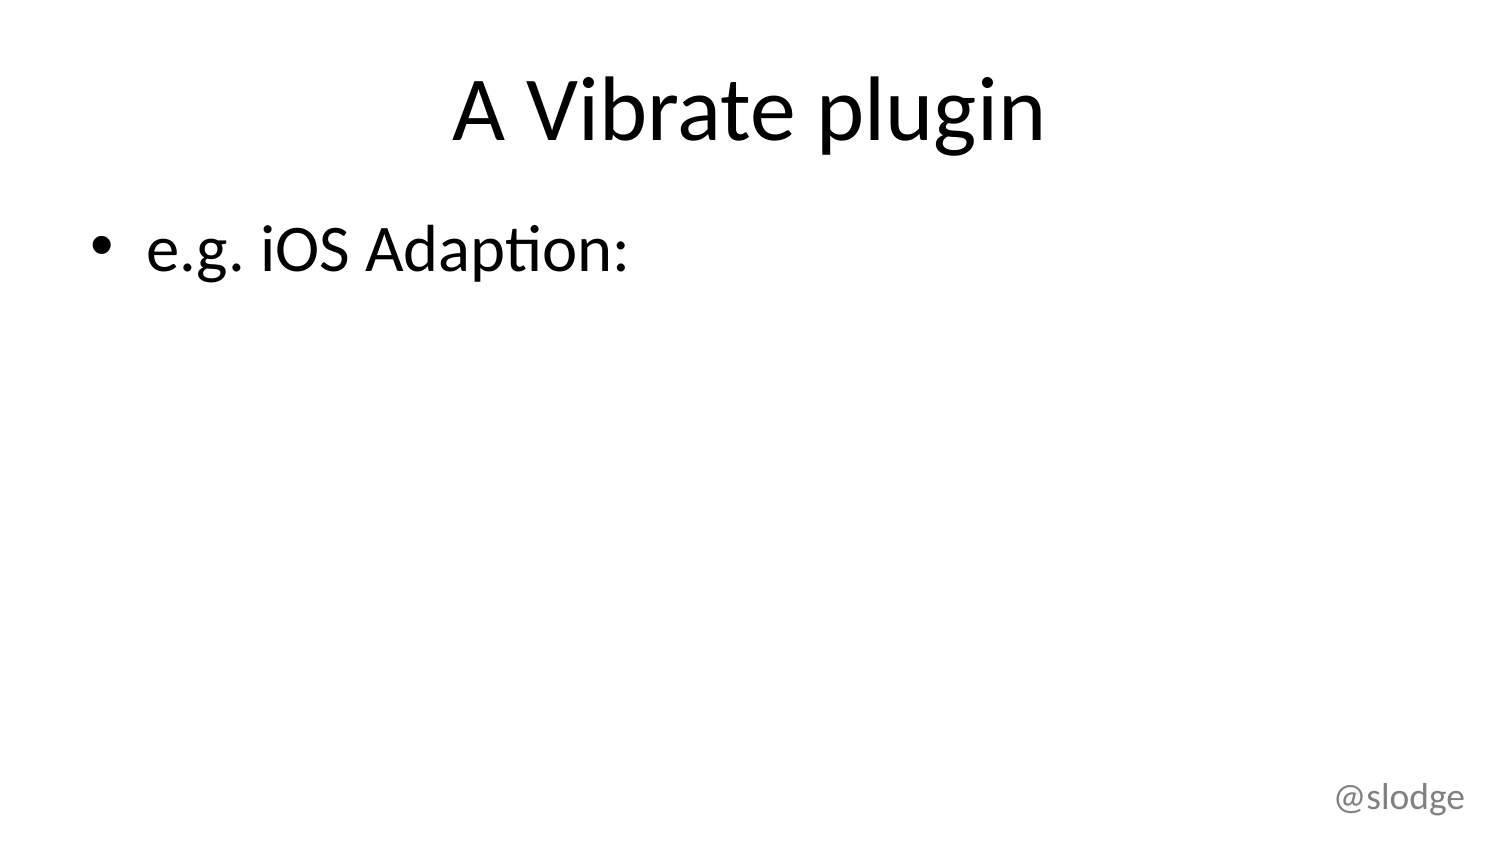

# A Vibrate plugin
e.g. iOS Adaption: